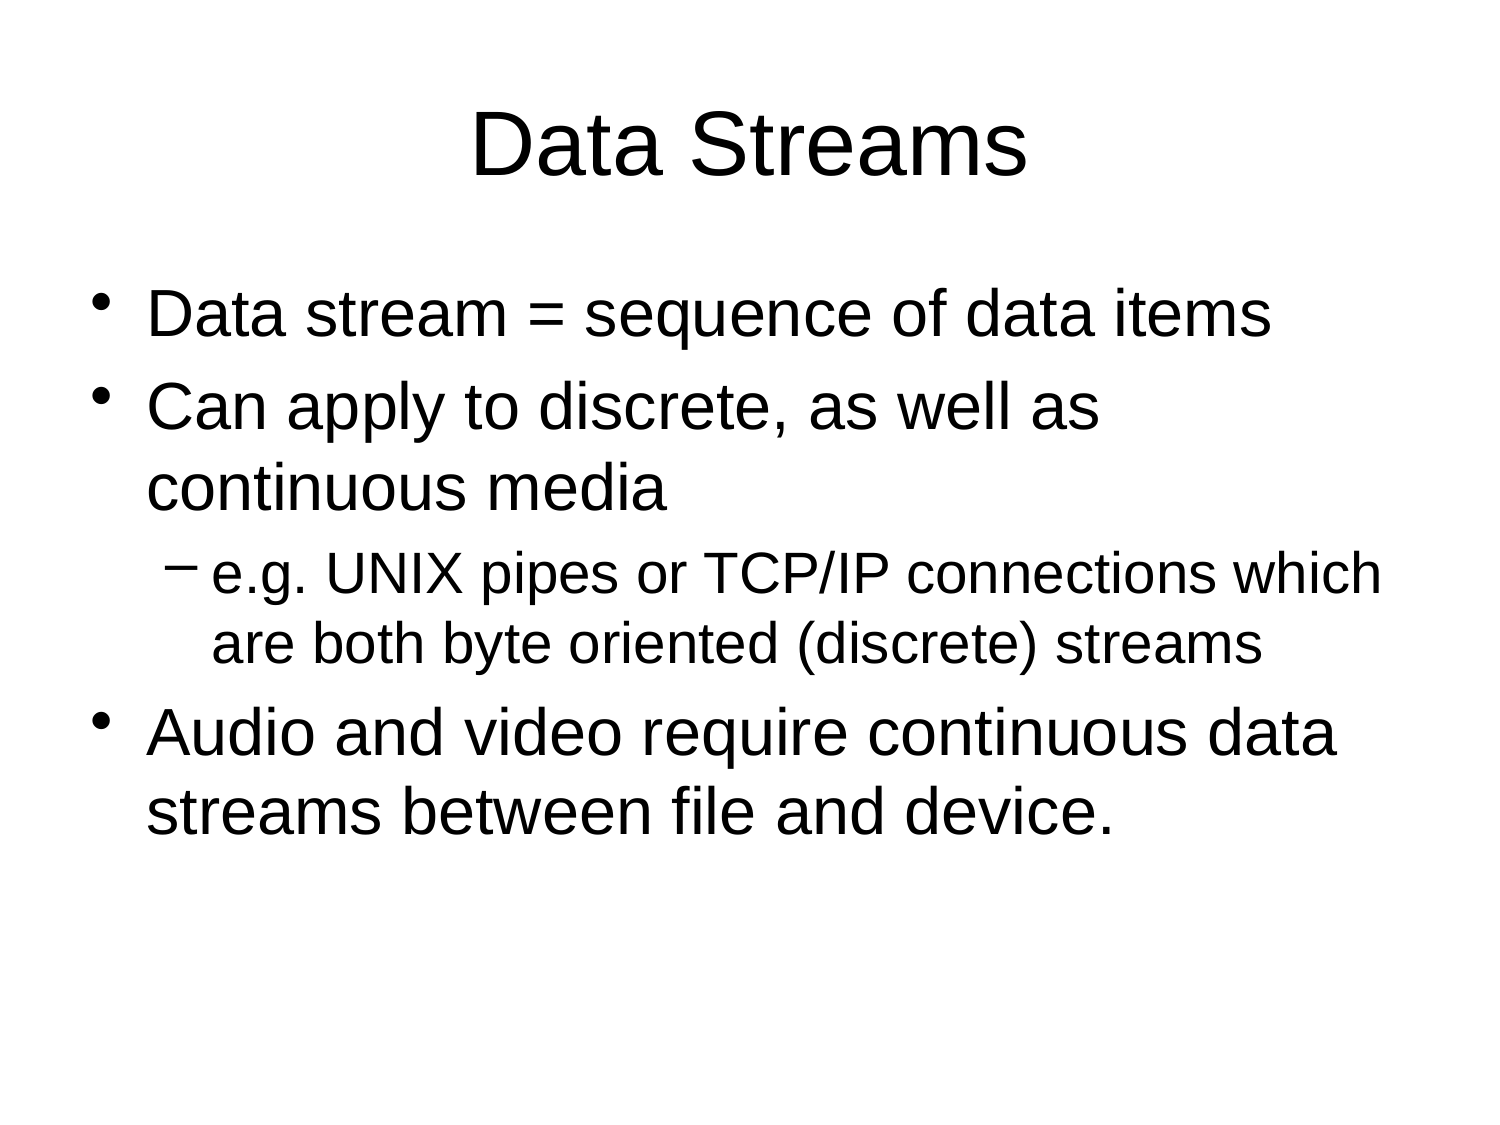

# Data Streams
Data stream = sequence of data items
Can apply to discrete, as well as continuous media
e.g. UNIX pipes or TCP/IP connections which are both byte oriented (discrete) streams
Audio and video require continuous data streams between file and device.